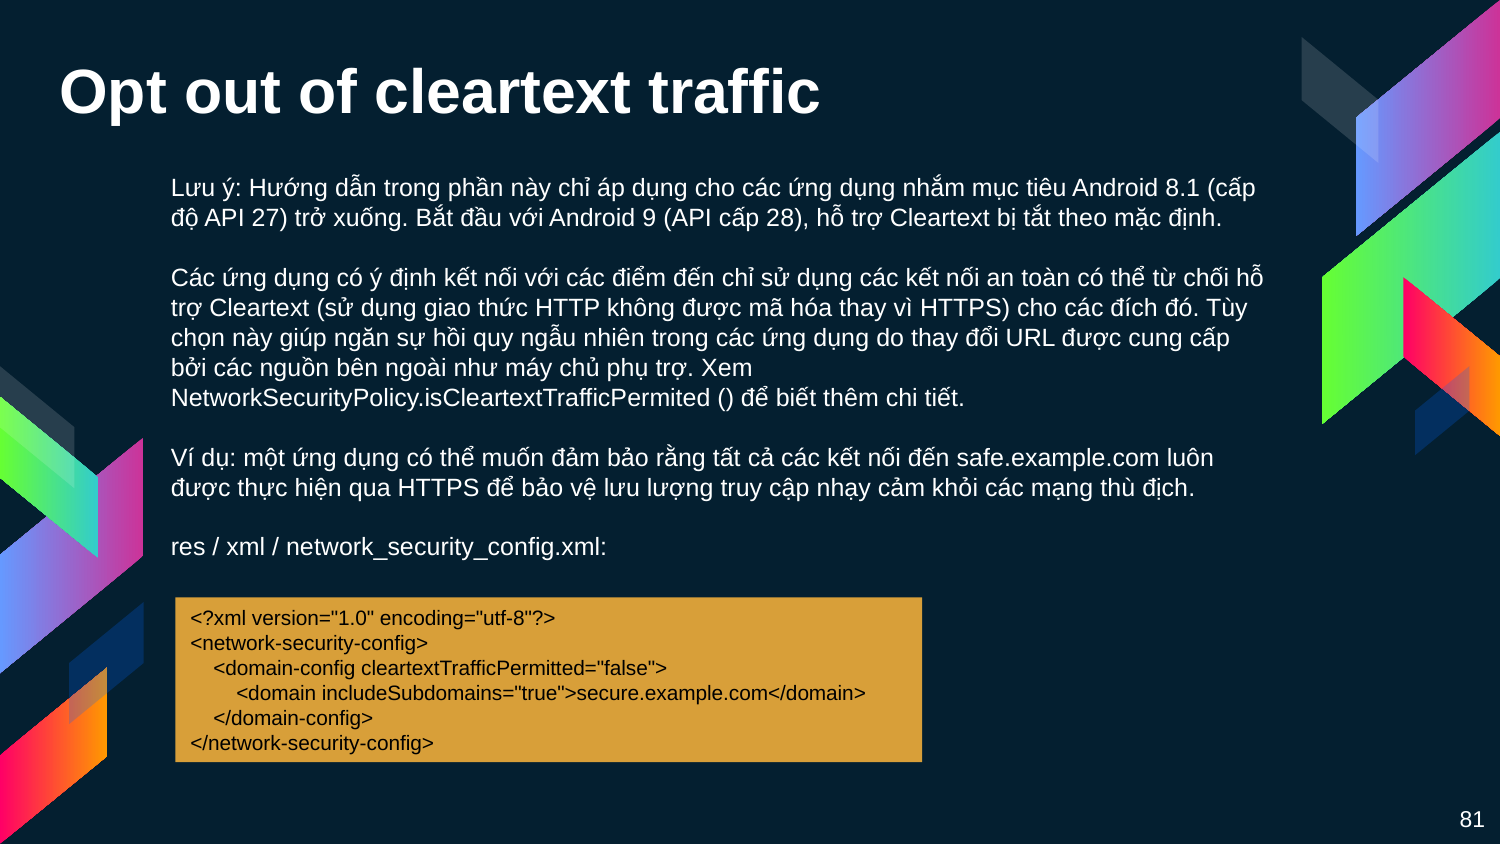

Opt out of cleartext traffic
Lưu ý: Hướng dẫn trong phần này chỉ áp dụng cho các ứng dụng nhắm mục tiêu Android 8.1 (cấp độ API 27) trở xuống. Bắt đầu với Android 9 (API cấp 28), hỗ trợ Cleartext bị tắt theo mặc định.

Các ứng dụng có ý định kết nối với các điểm đến chỉ sử dụng các kết nối an toàn có thể từ chối hỗ trợ Cleartext (sử dụng giao thức HTTP không được mã hóa thay vì HTTPS) cho các đích đó. Tùy chọn này giúp ngăn sự hồi quy ngẫu nhiên trong các ứng dụng do thay đổi URL được cung cấp bởi các nguồn bên ngoài như máy chủ phụ trợ. Xem NetworkSecurityPolicy.isCleartextTrafficPermited () để biết thêm chi tiết.

Ví dụ: một ứng dụng có thể muốn đảm bảo rằng tất cả các kết nối đến safe.example.com luôn được thực hiện qua HTTPS để bảo vệ lưu lượng truy cập nhạy cảm khỏi các mạng thù địch.

res / xml / network_security_config.xml:
<?xml version="1.0" encoding="utf-8"?>
<network-security-config>
    <domain-config cleartextTrafficPermitted="false">
        <domain includeSubdomains="true">secure.example.com</domain>
    </domain-config>
</network-security-config>
81